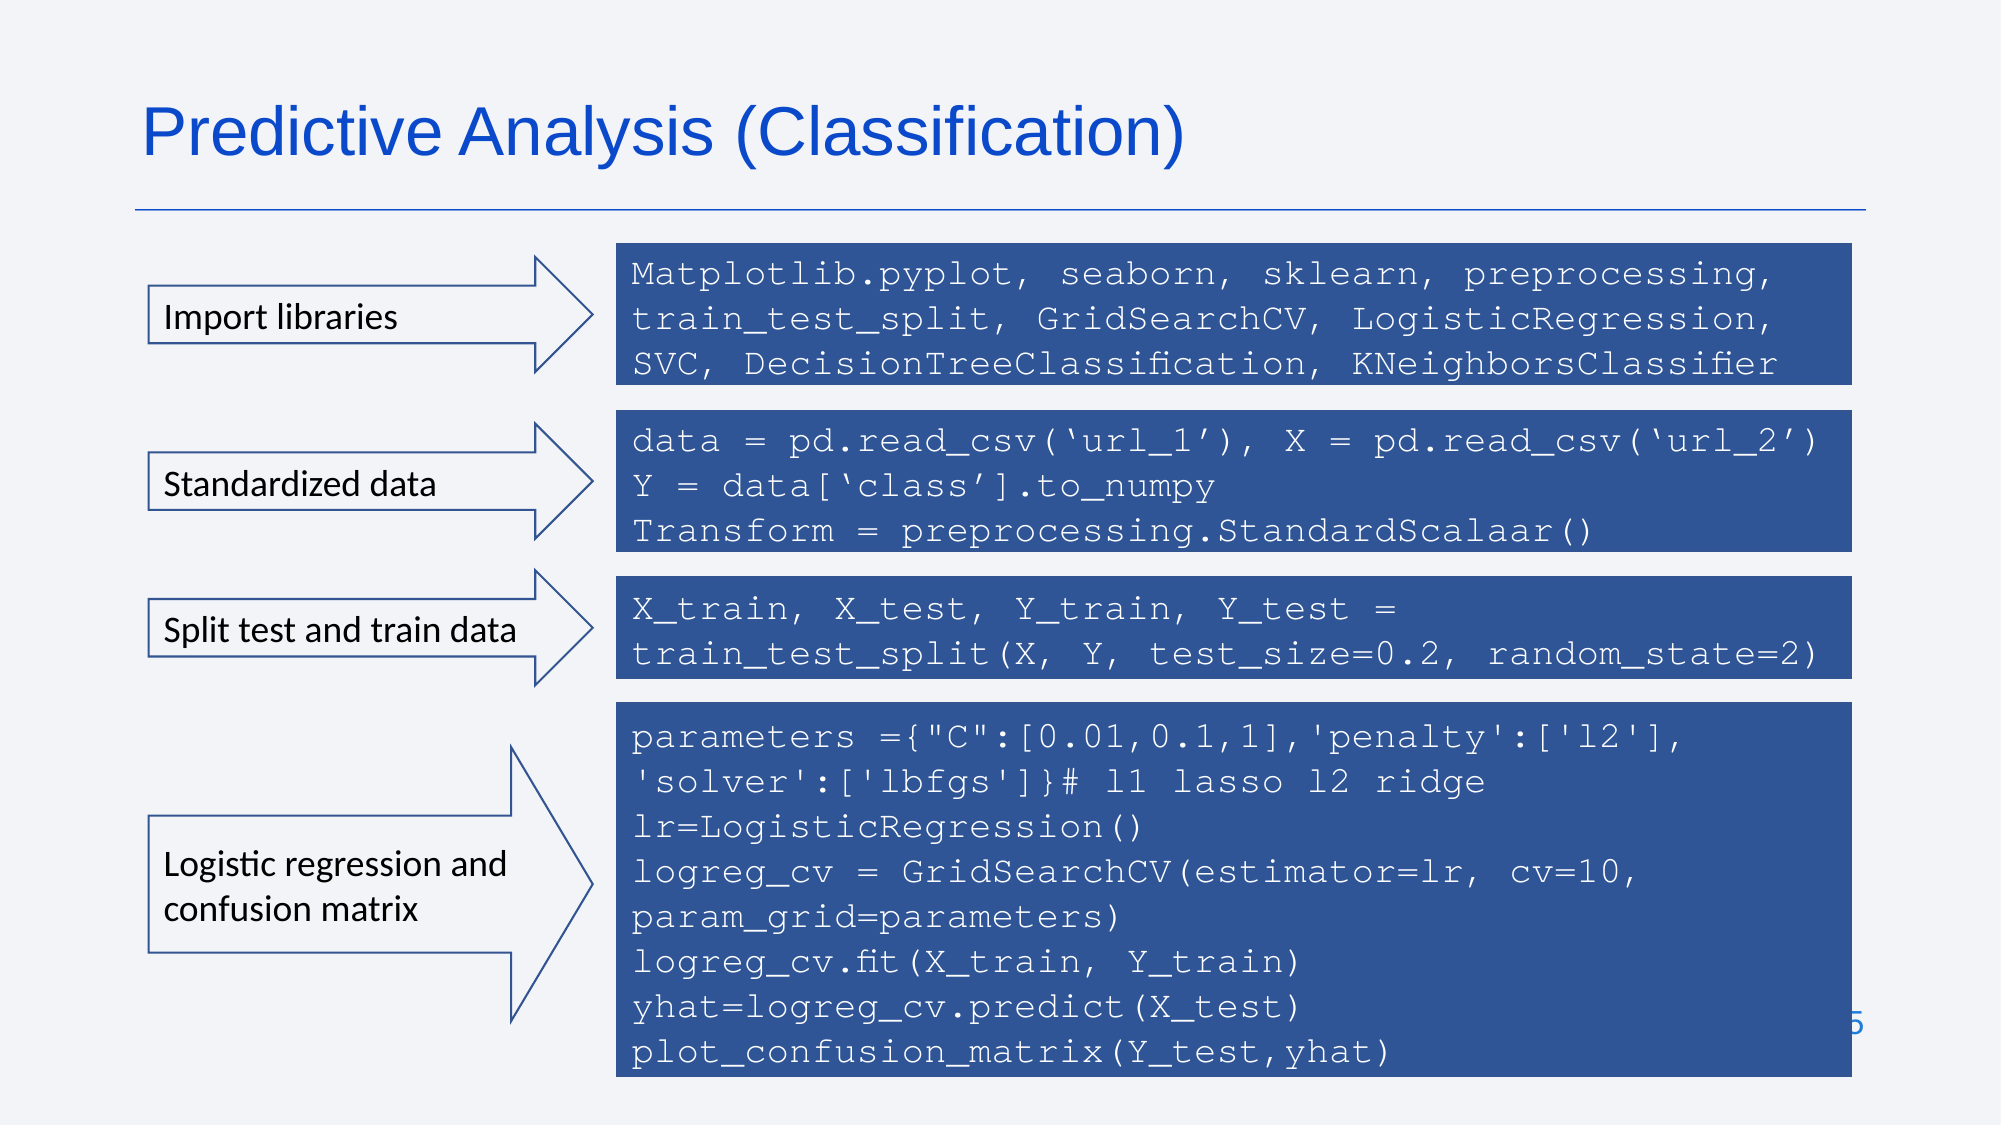

Predictive Analysis (Classification)
Matplotlib.pyplot, seaborn, sklearn, preprocessing, train_test_split, GridSearchCV, LogisticRegression, SVC, DecisionTreeClassification, KNeighborsClassifier
Import libraries
data = pd.read_csv(‘url_1’), X = pd.read_csv(‘url_2’)
Y = data[‘class’].to_numpy
Transform = preprocessing.StandardScalaar()
Standardized data
Split test and train data
X_train, X_test, Y_train, Y_test = train_test_split(X, Y, test_size=0.2, random_state=2)
parameters ={"C":[0.01,0.1,1],'penalty':['l2'], 'solver':['lbfgs']}# l1 lasso l2 ridge
lr=LogisticRegression()
logreg_cv = GridSearchCV(estimator=lr, cv=10, param_grid=parameters)
logreg_cv.fit(X_train, Y_train)
yhat=logreg_cv.predict(X_test)
plot_confusion_matrix(Y_test,yhat)
Logistic regression and confusion matrix
15